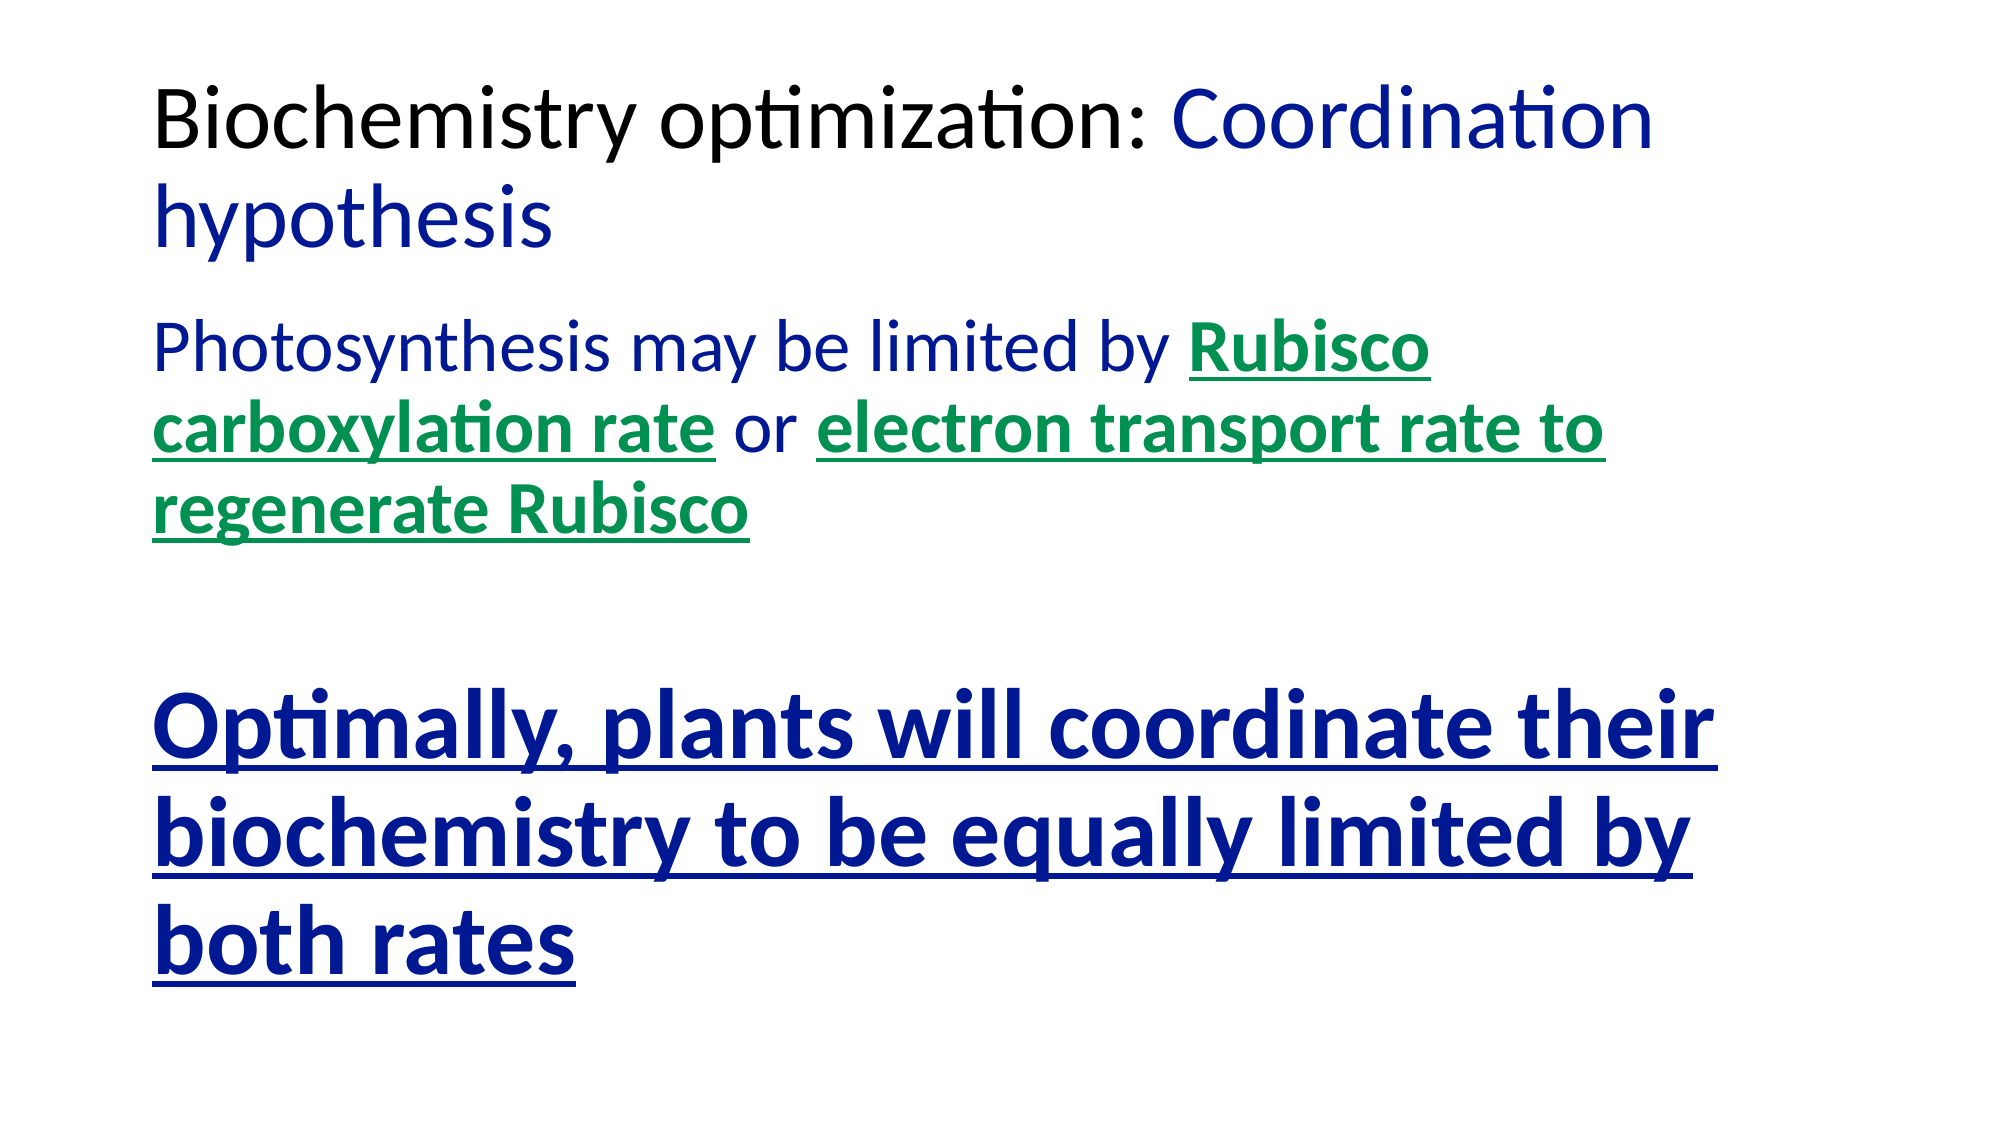

# Biochemistry optimization: Coordination hypothesis
Photosynthesis may be limited by Rubisco carboxylation rate or electron transport rate to regenerate Rubisco

Optimally, plants will coordinate their biochemistry to be equally limited by both rates